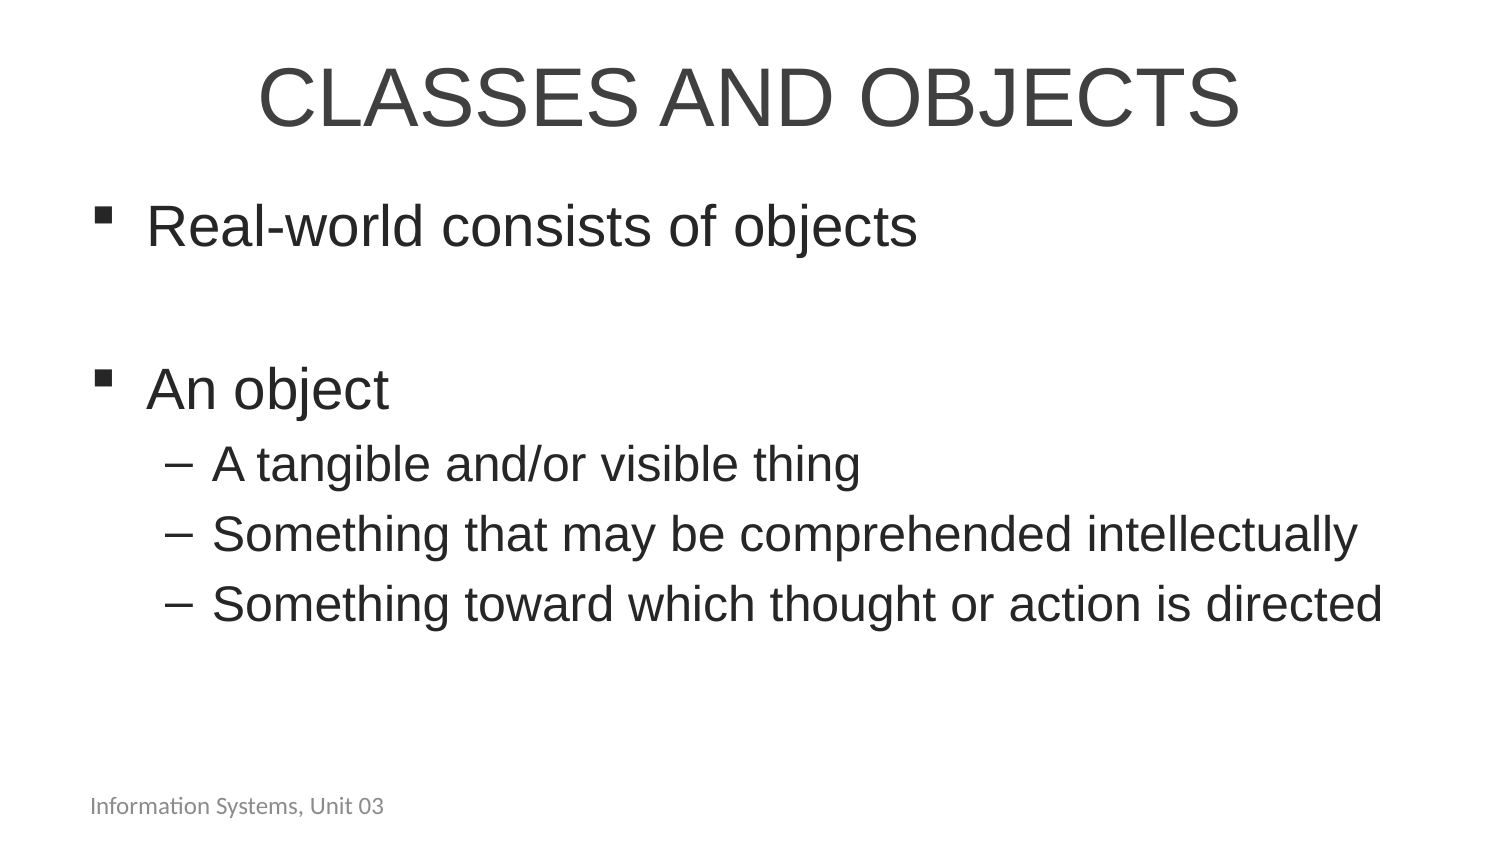

# Classes and objects
Real-world consists of objects

An object
A tangible and/or visible thing
Something that may be comprehended intellectually
Something toward which thought or action is directed
Information Systems, Unit 03
10